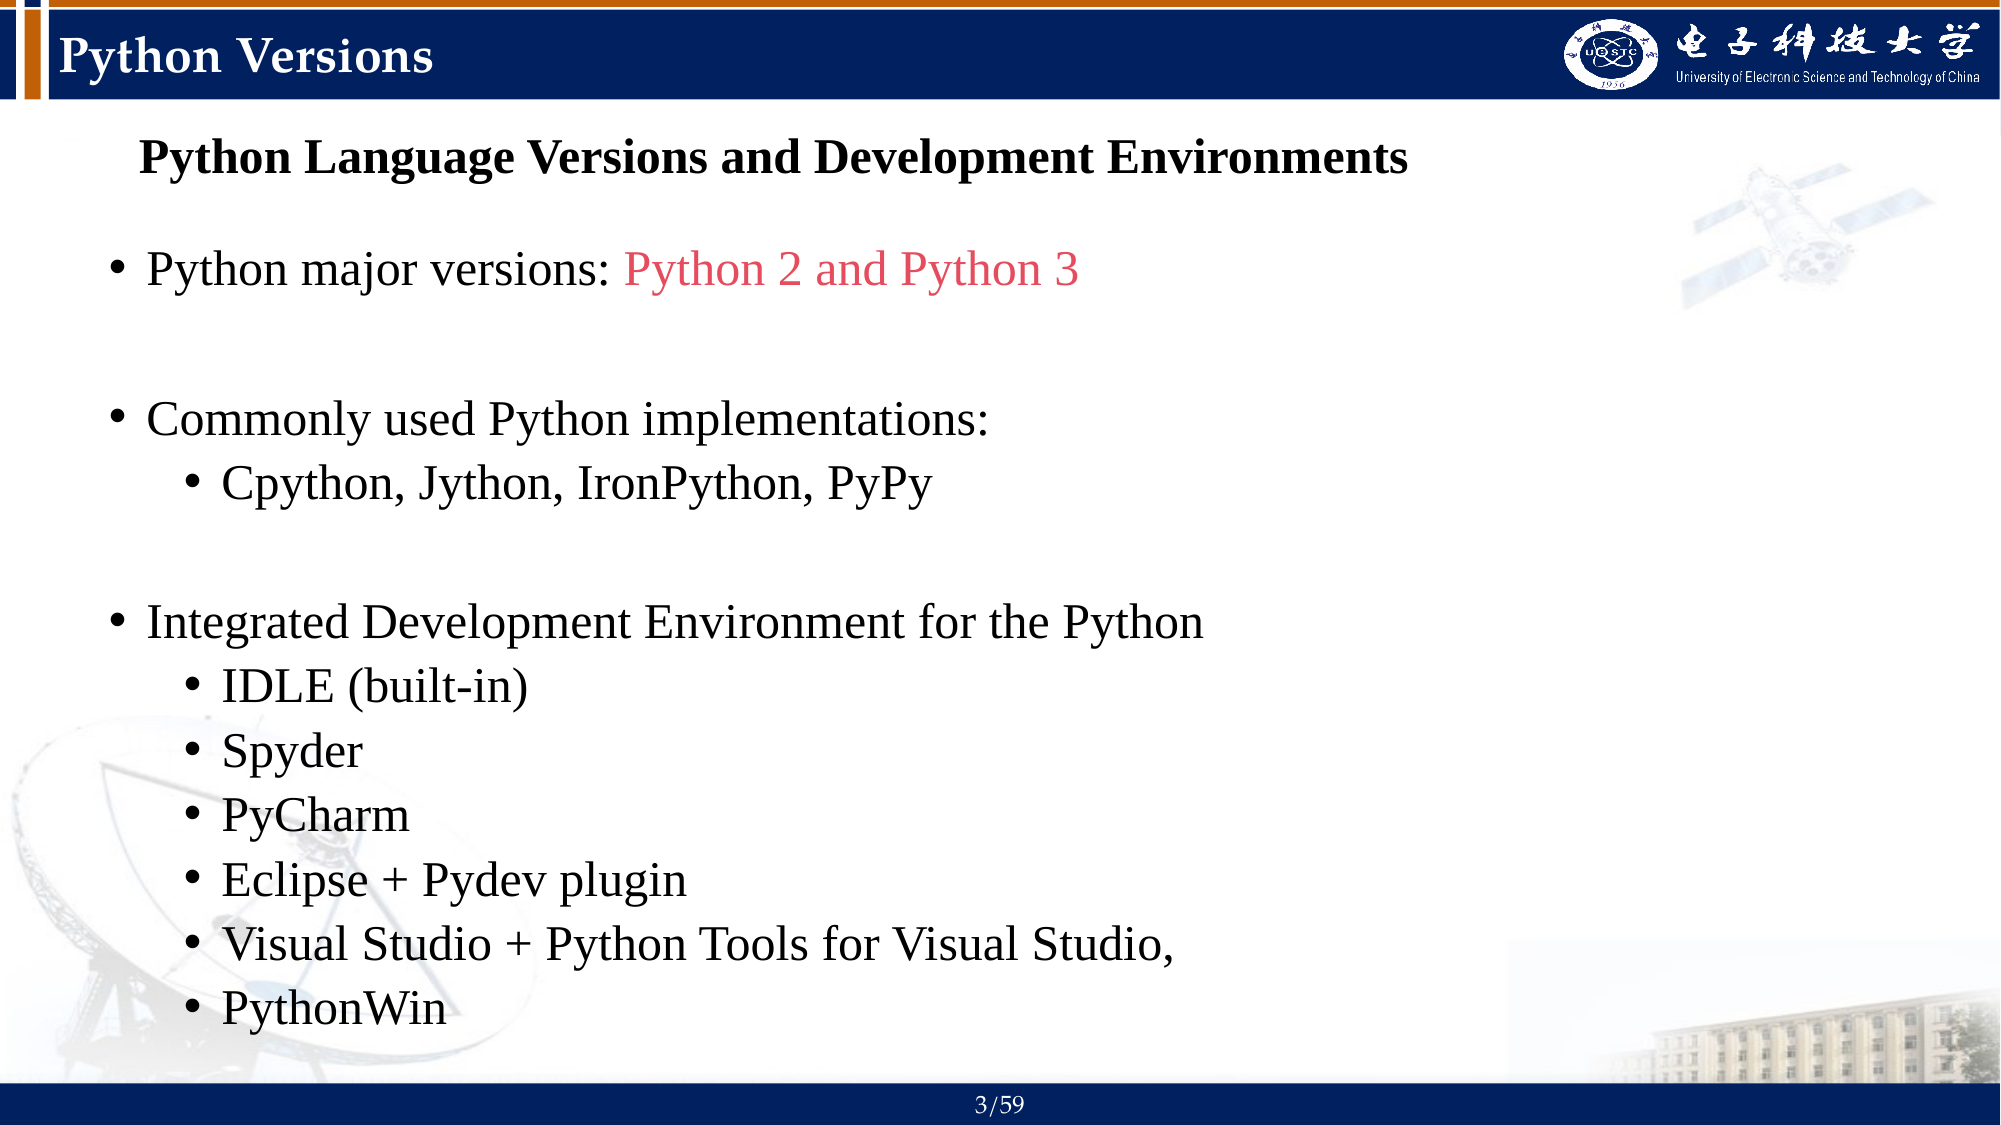

# Python Versions
Python Language Versions and Development Environments
Python major versions: Python 2 and Python 3

Commonly used Python implementations:
Cpython, Jython, IronPython, PyPy

Integrated Development Environment for the Python
IDLE (built-in)
Spyder
PyCharm
Eclipse + Pydev plugin
Visual Studio + Python Tools for Visual Studio,
PythonWin